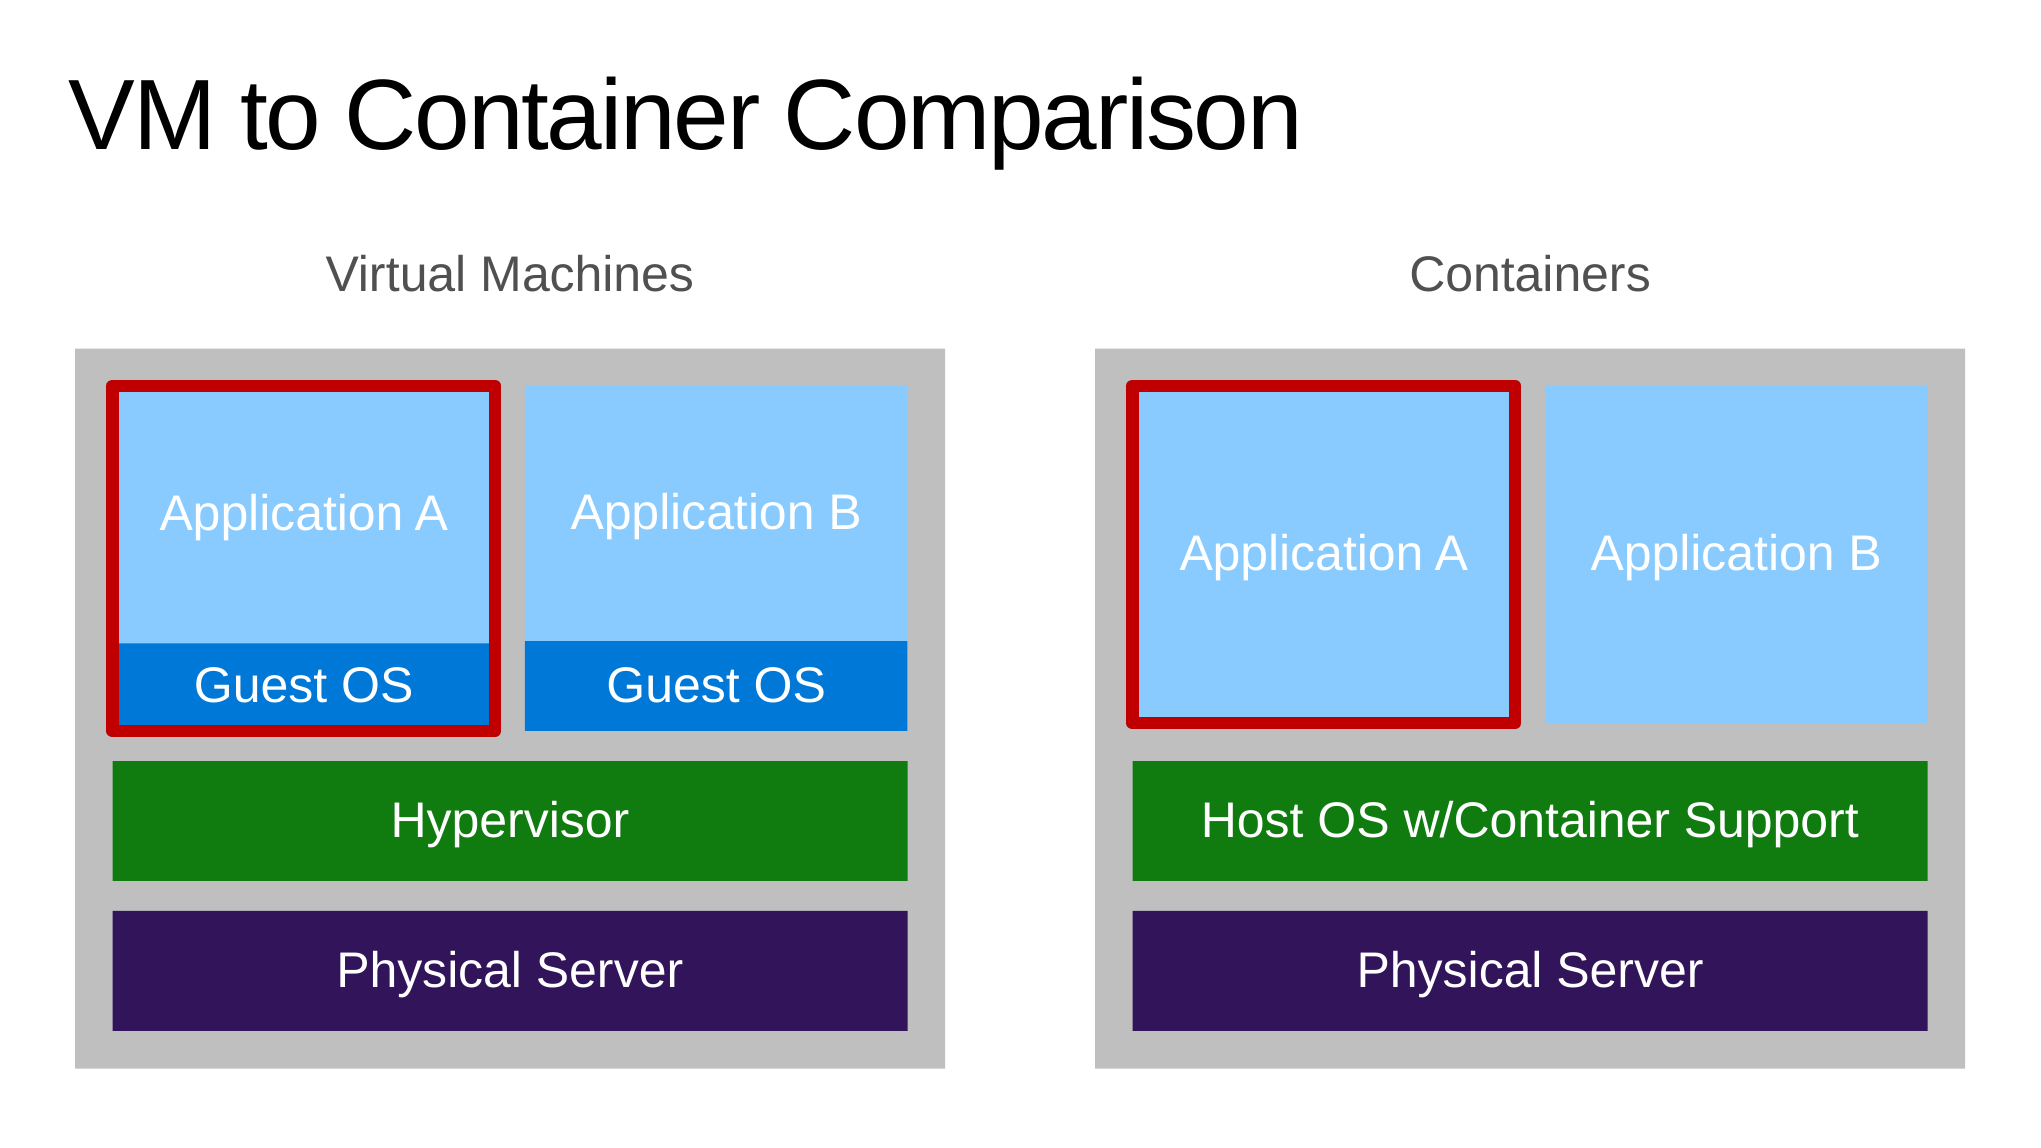

# VM to Container Comparison
Virtual Machines
Containers

Application B

Application B
Application A
Application A
Guest OS
Guest OS
Hypervisor
Host OS w/Container Support
Physical Server
Physical Server